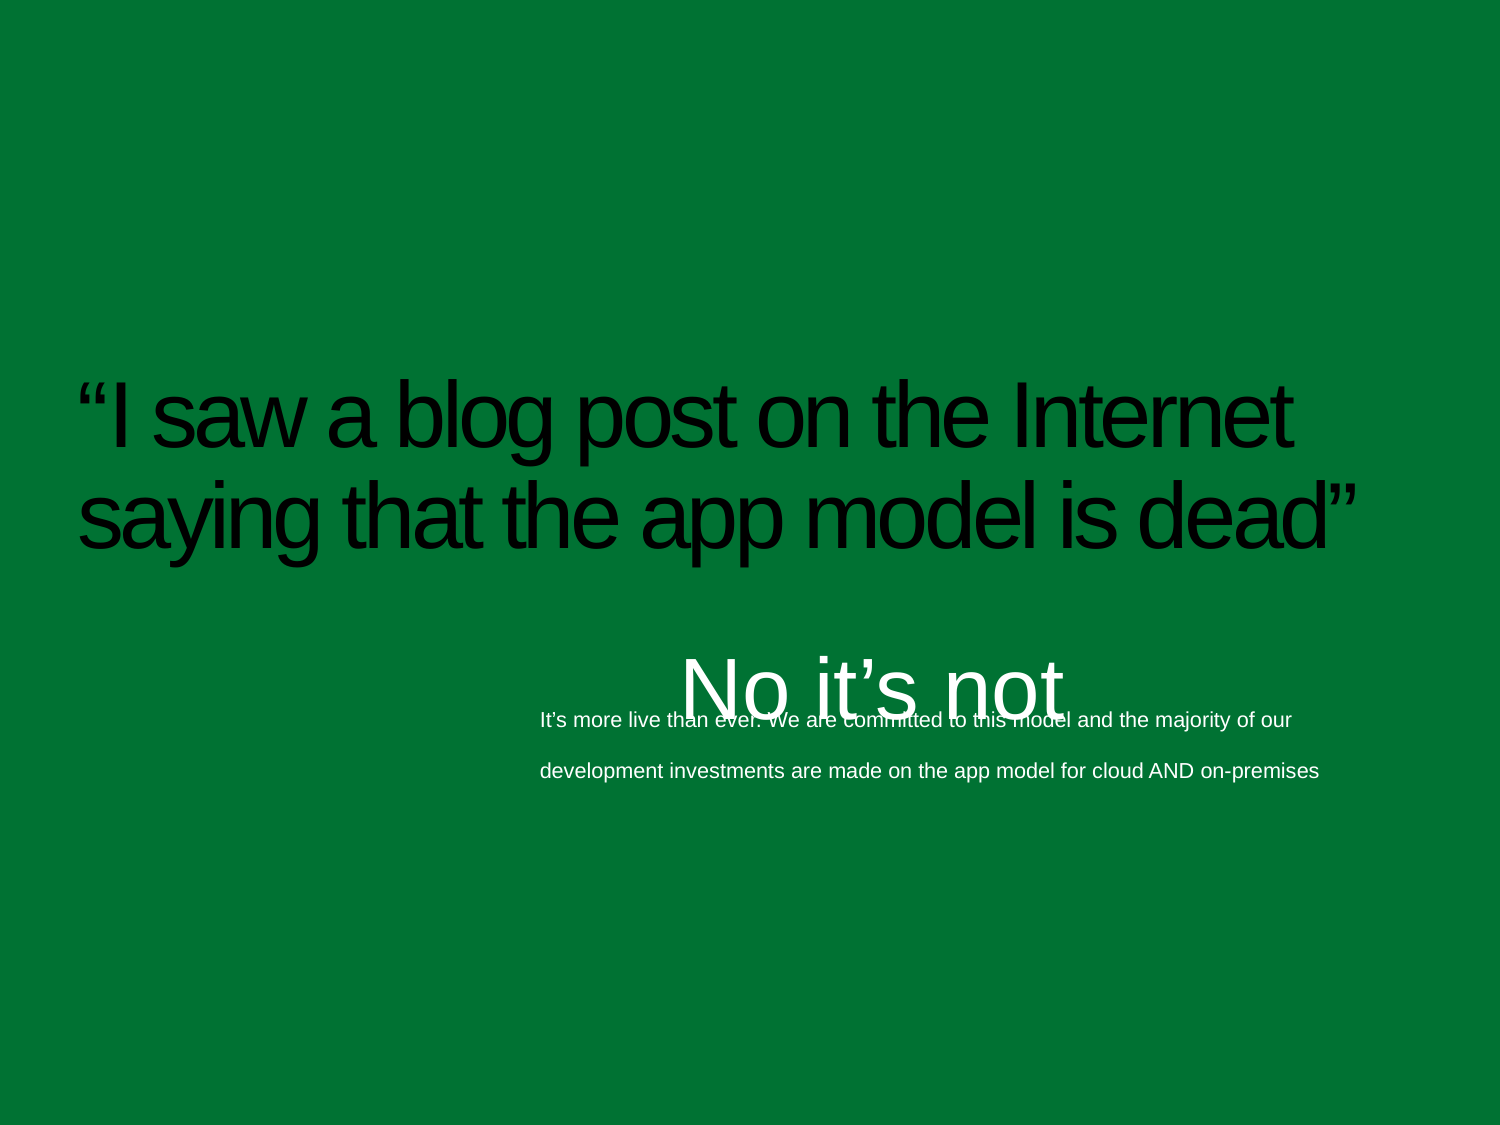

# “I saw a blog post on the Internet saying that the app model is dead”
No it’s not
It’s more live than ever. We are committed to this model and the majority of our development investments are made on the app model for cloud AND on-premises